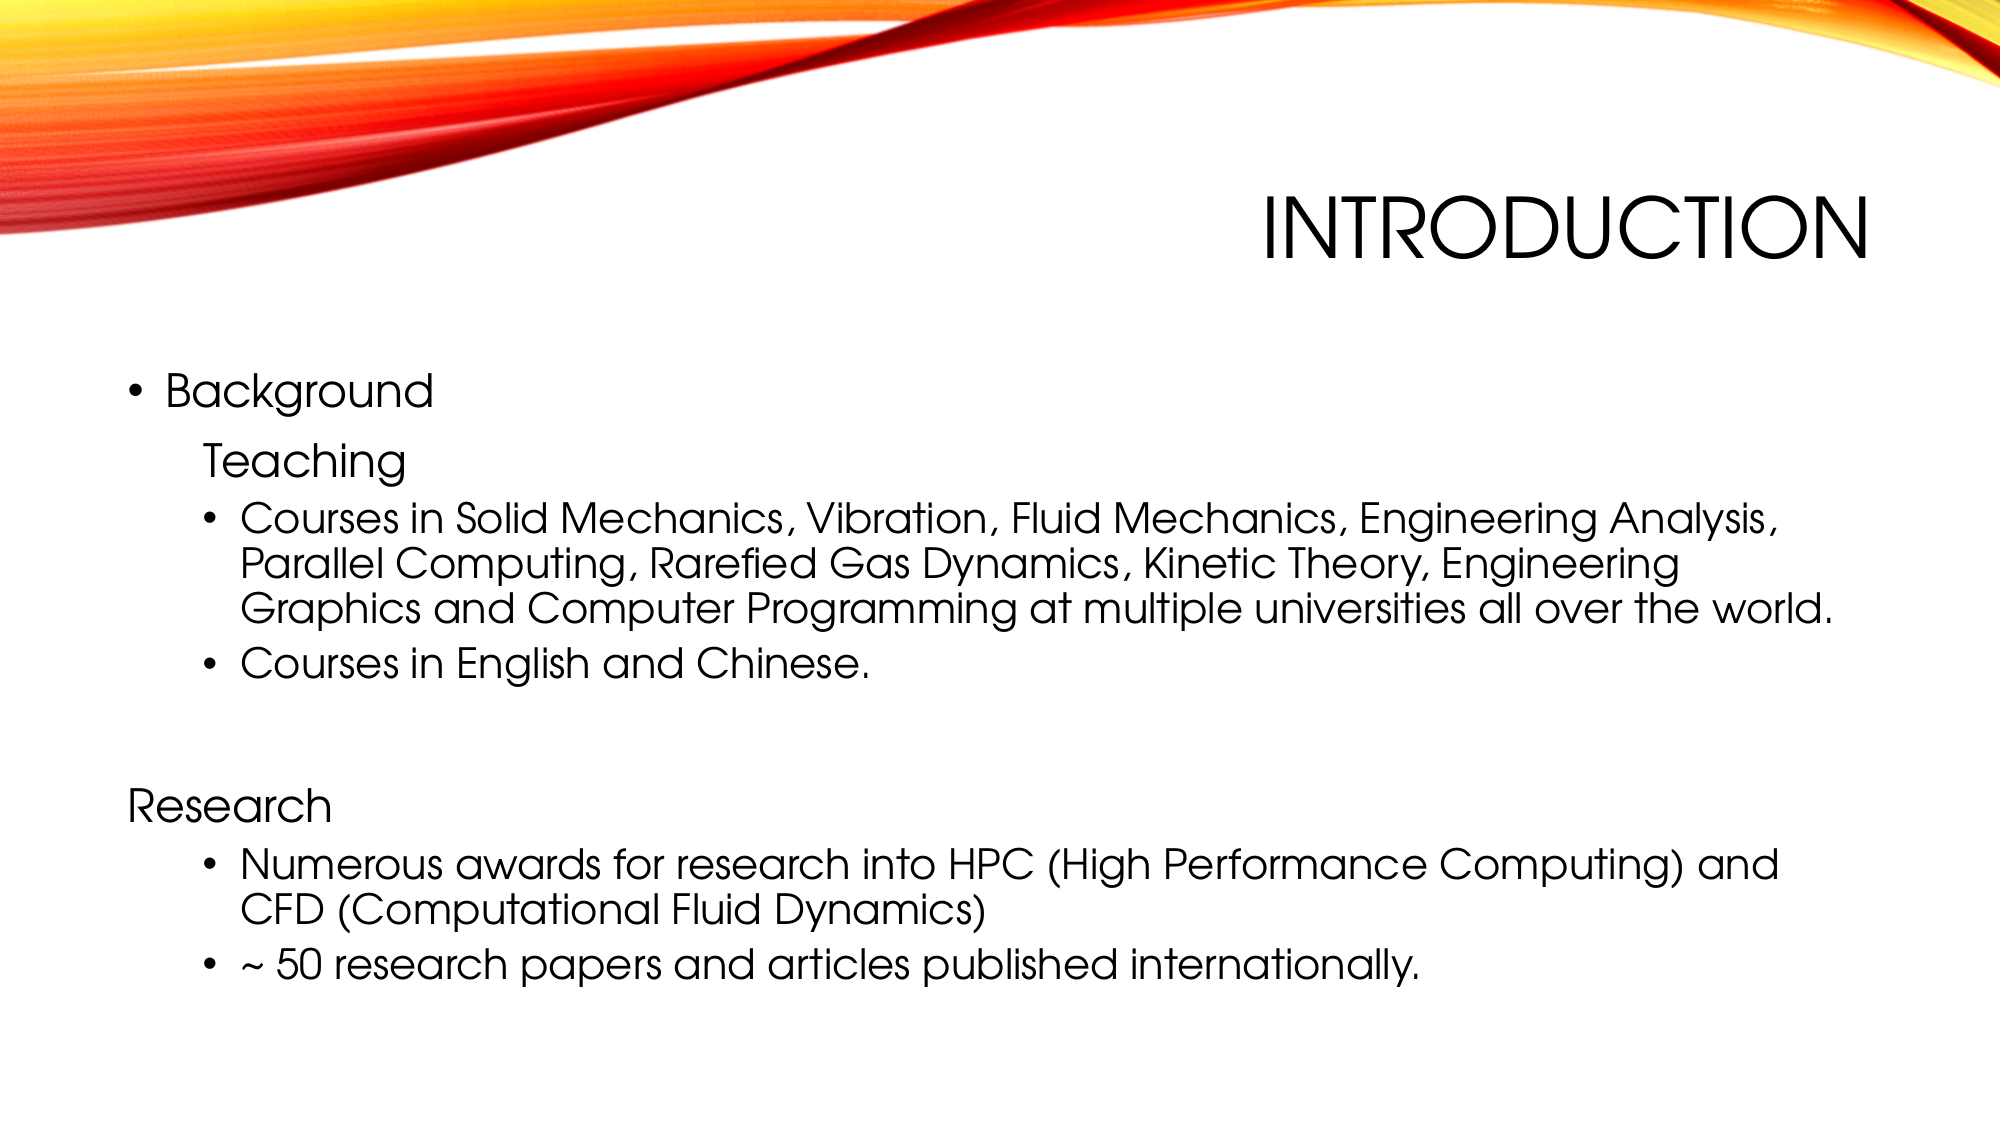

# INTRODUCTION
Background
      Teaching
Courses in Solid Mechanics, Vibration, Fluid Mechanics, Engineering Analysis, Parallel Computing, Rarefied Gas Dynamics, Kinetic Theory, Engineering Graphics and Computer Programming at multiple universities all over the world.
Courses in English and Chinese.

Research
Numerous awards for research into HPC (High Performance Computing) and CFD (Computational Fluid Dynamics)
~ 50 research papers and articles published internationally.